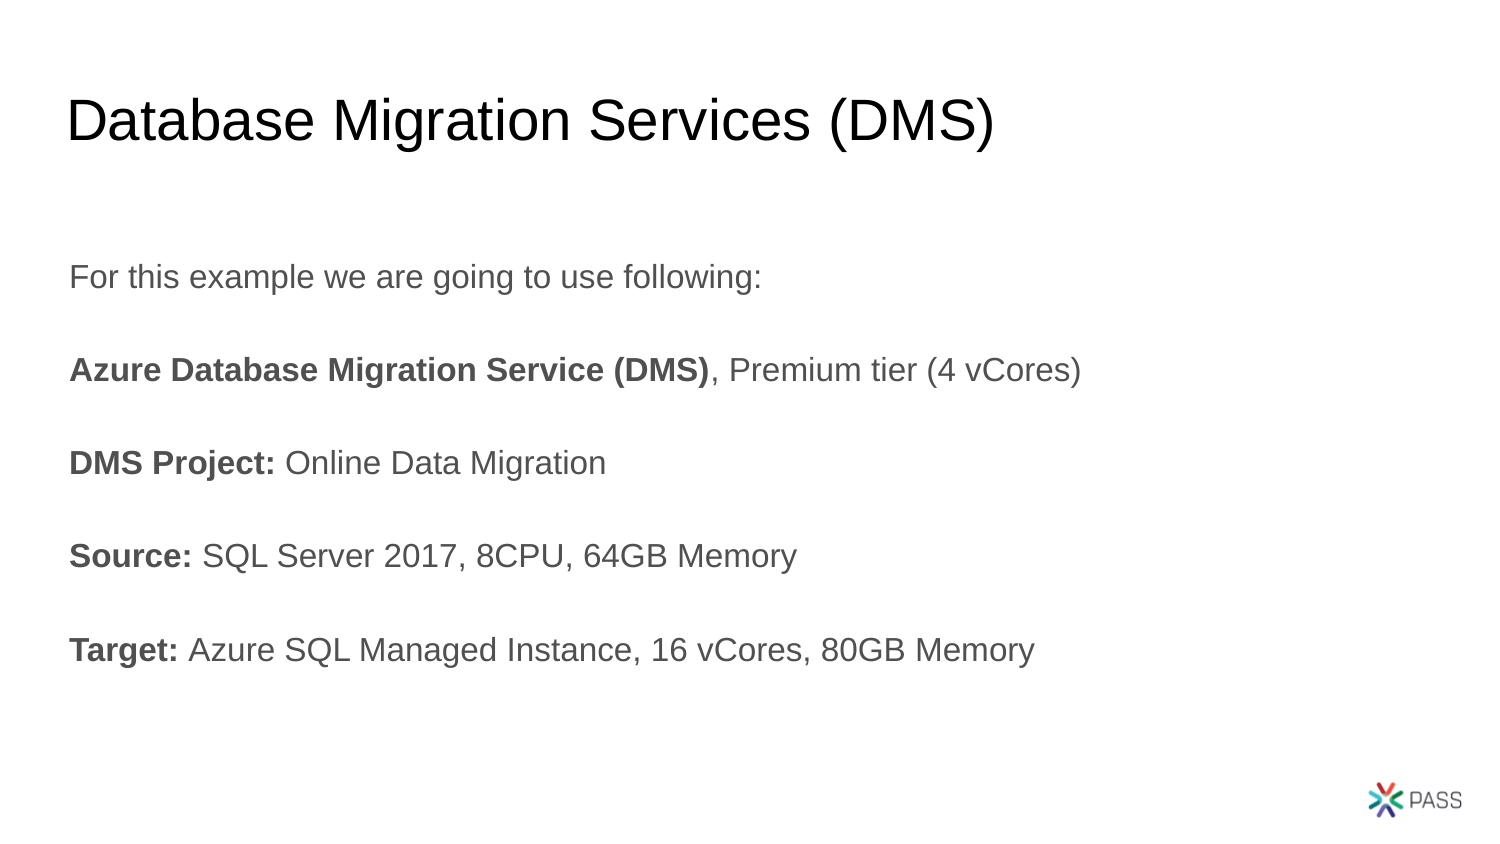

# Database Migration Services (DMS)
For this example we are going to use following:

Azure Database Migration Service (DMS), Premium tier (4 vCores)

DMS Project: Online Data Migration

Source: SQL Server 2017, 8CPU, 64GB Memory

Target: Azure SQL Managed Instance, 16 vCores, 80GB Memory